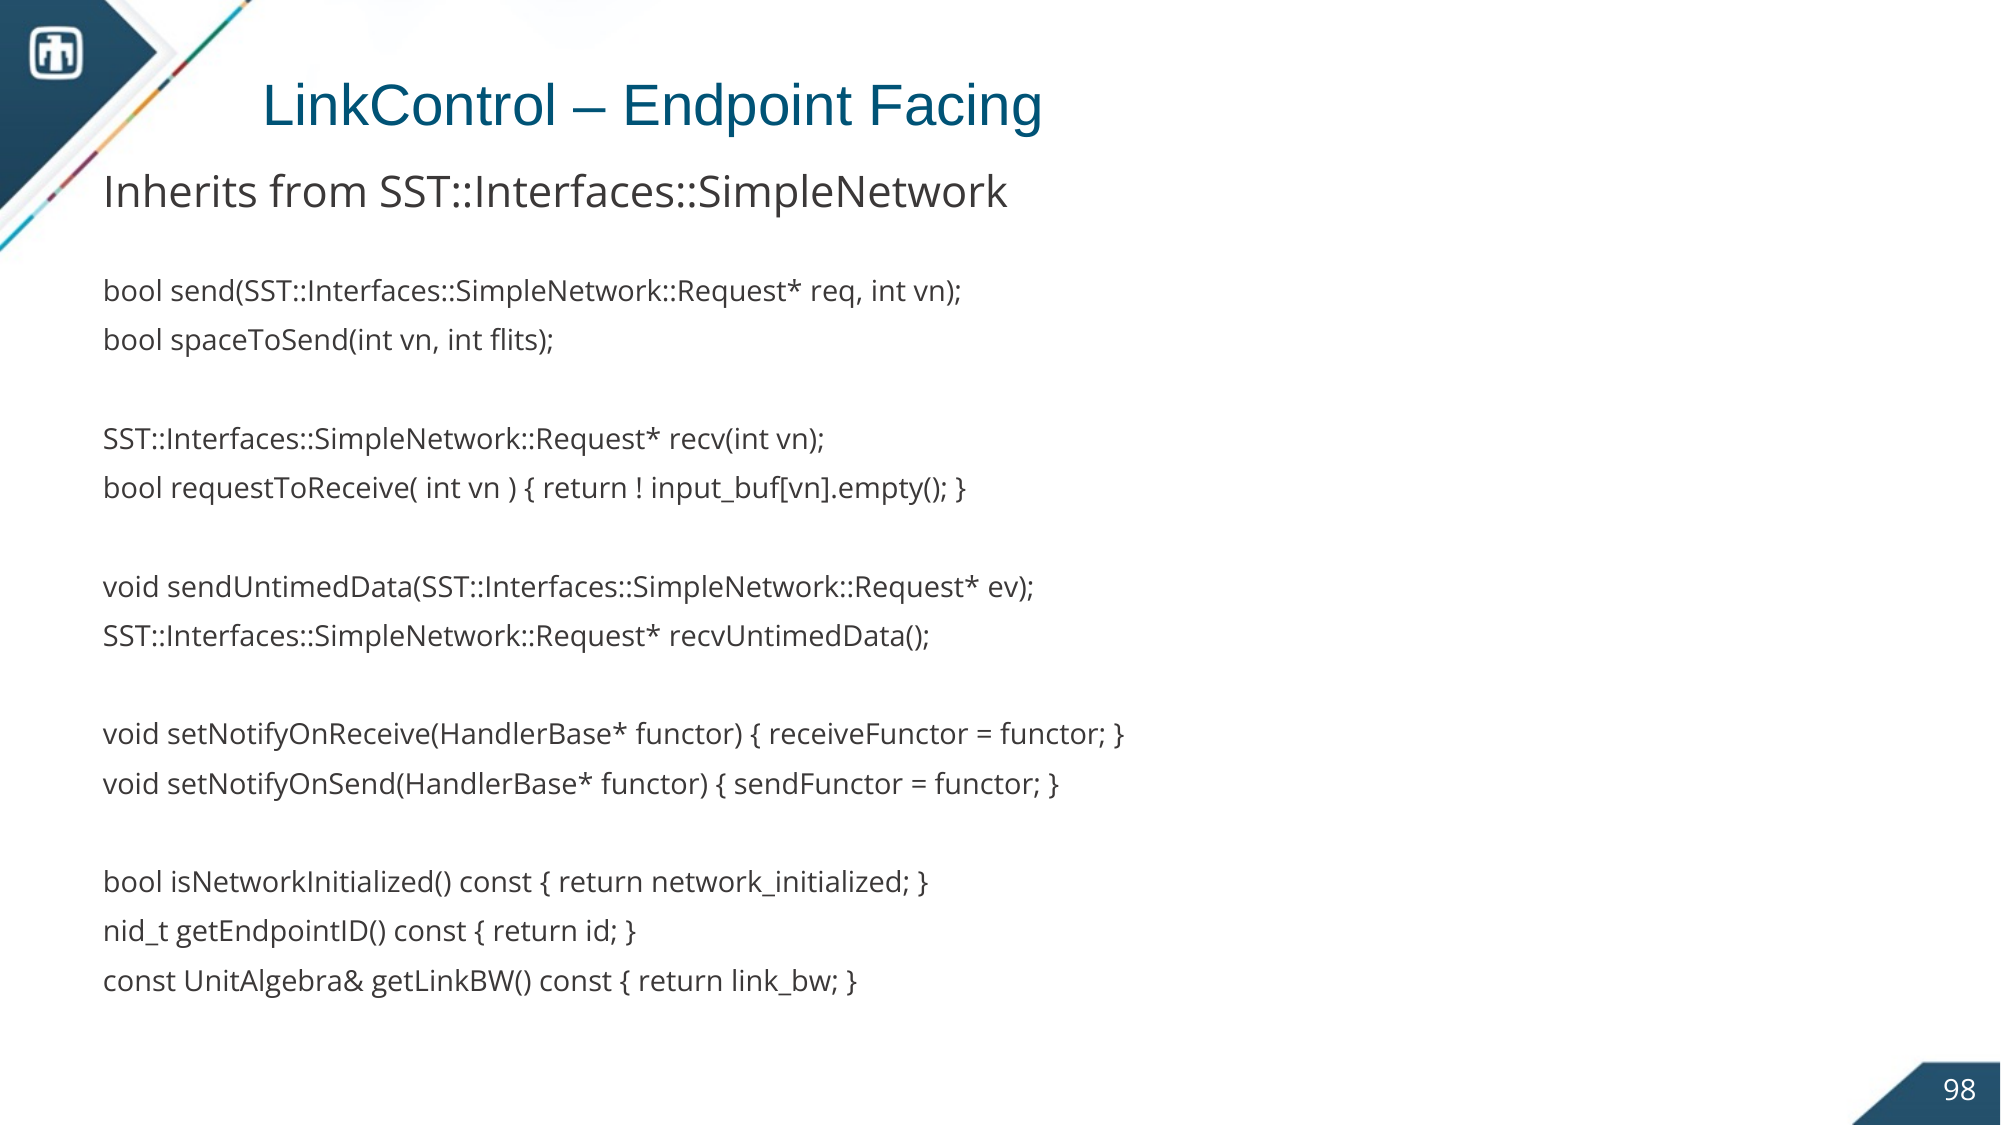

# LinkControl – Endpoint Facing
Inherits from SST::Interfaces::SimpleNetwork

bool send(SST::Interfaces::SimpleNetwork::Request* req, int vn);
bool spaceToSend(int vn, int flits);

SST::Interfaces::SimpleNetwork::Request* recv(int vn);
bool requestToReceive( int vn ) { return ! input_buf[vn].empty(); }

void sendUntimedData(SST::Interfaces::SimpleNetwork::Request* ev);
SST::Interfaces::SimpleNetwork::Request* recvUntimedData();

void setNotifyOnReceive(HandlerBase* functor) { receiveFunctor = functor; }
void setNotifyOnSend(HandlerBase* functor) { sendFunctor = functor; }

bool isNetworkInitialized() const { return network_initialized; }
nid_t getEndpointID() const { return id; }
const UnitAlgebra& getLinkBW() const { return link_bw; }
98
SST Tutorial, April 2016